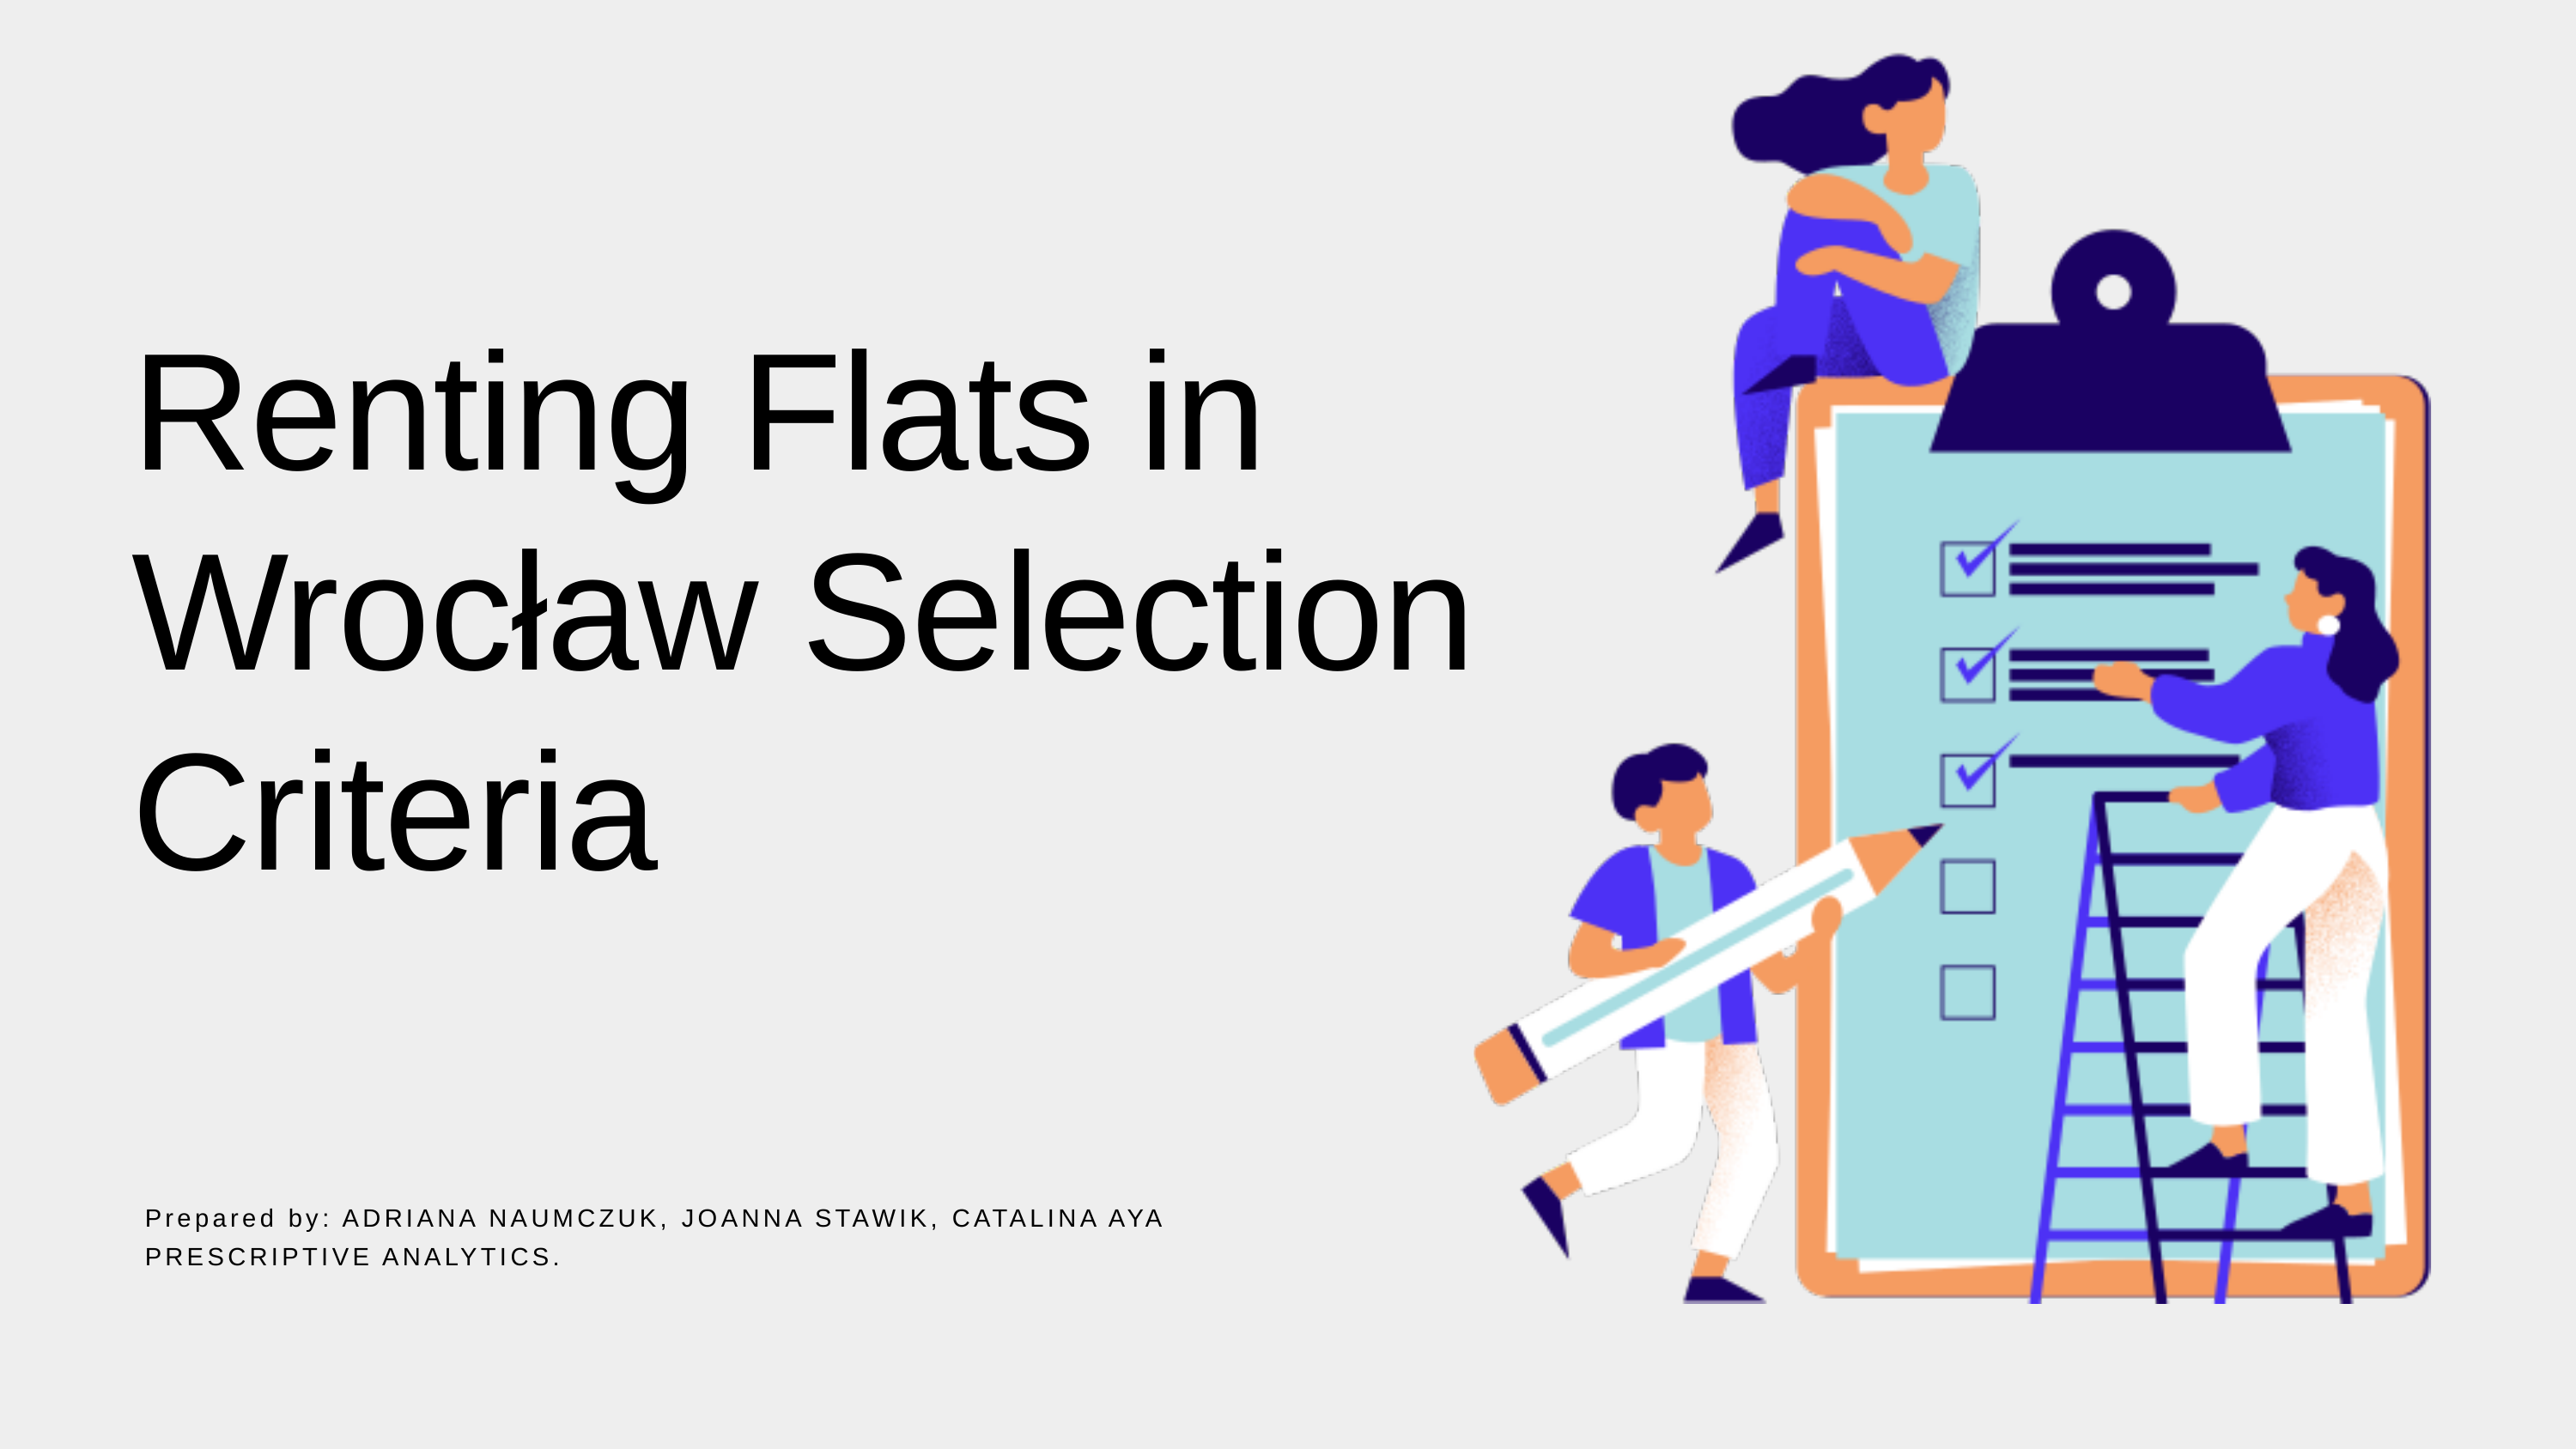

Renting Flats in Wrocław Selection Criteria
Prepared by: ADRIANA NAUMCZUK, JOANNA STAWIK, CATALINA AYA
PRESCRIPTIVE ANALYTICS.